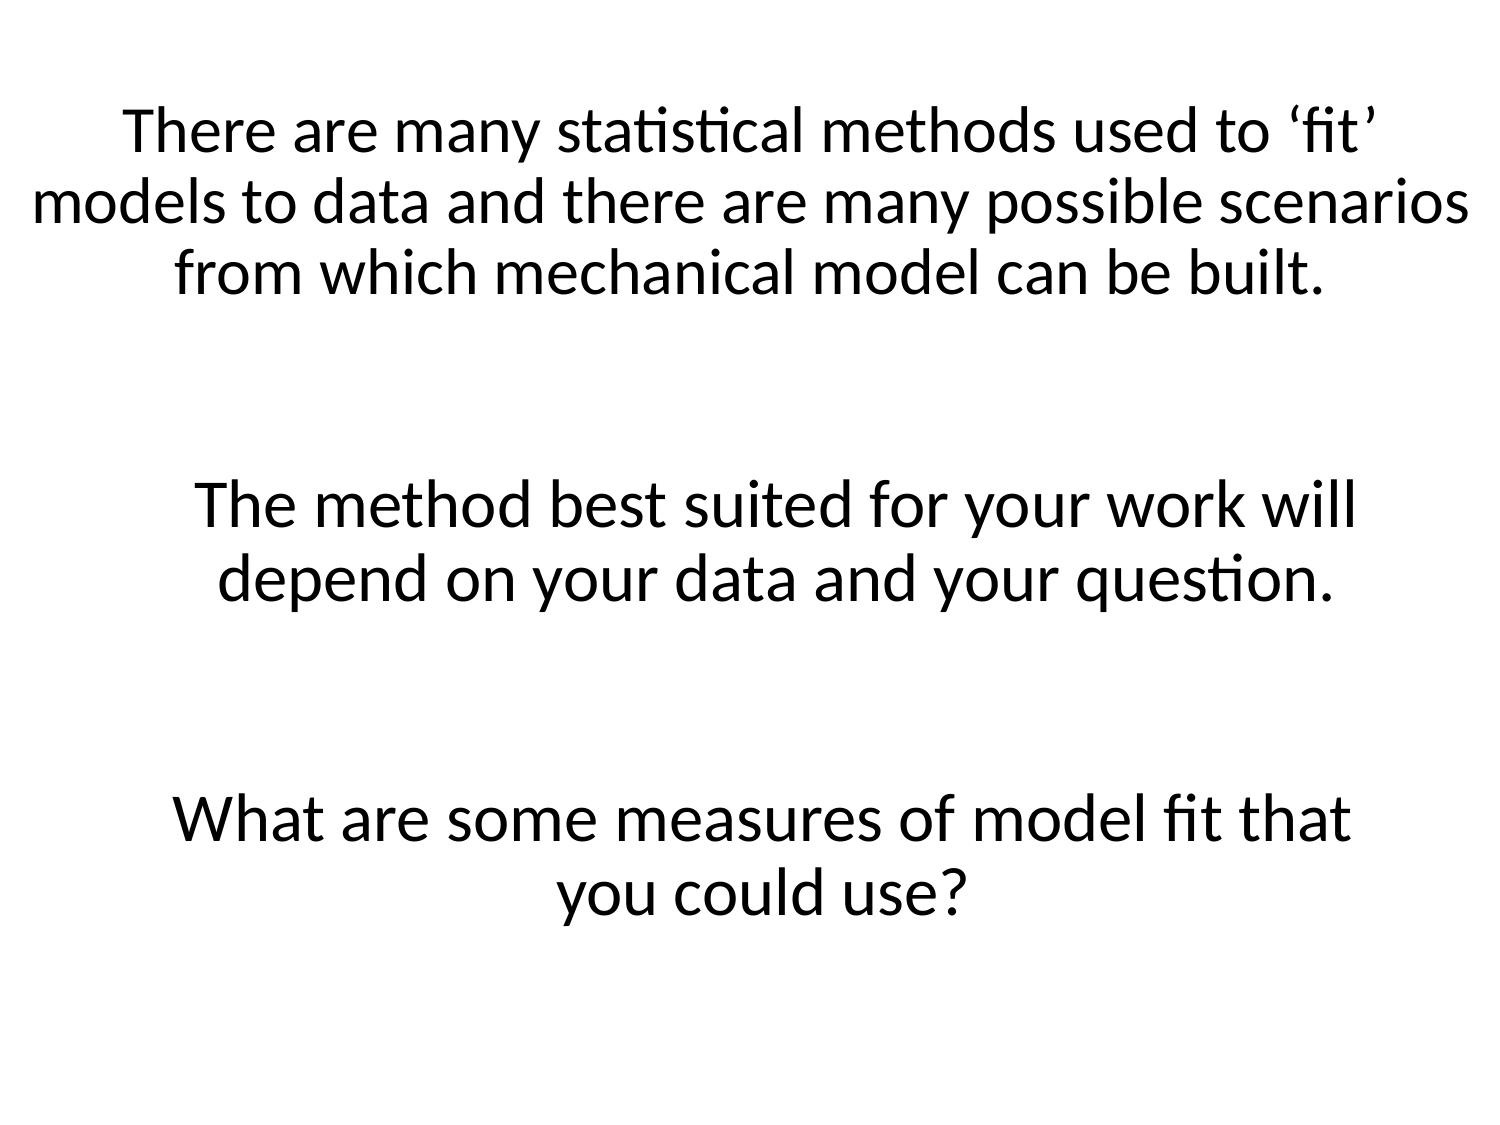

# There are many statistical methods used to ‘fit’ models to data and there are many possible scenarios from which mechanical model can be built.
The method best suited for your work will depend on your data and your question.
What are some measures of model fit that you could use?